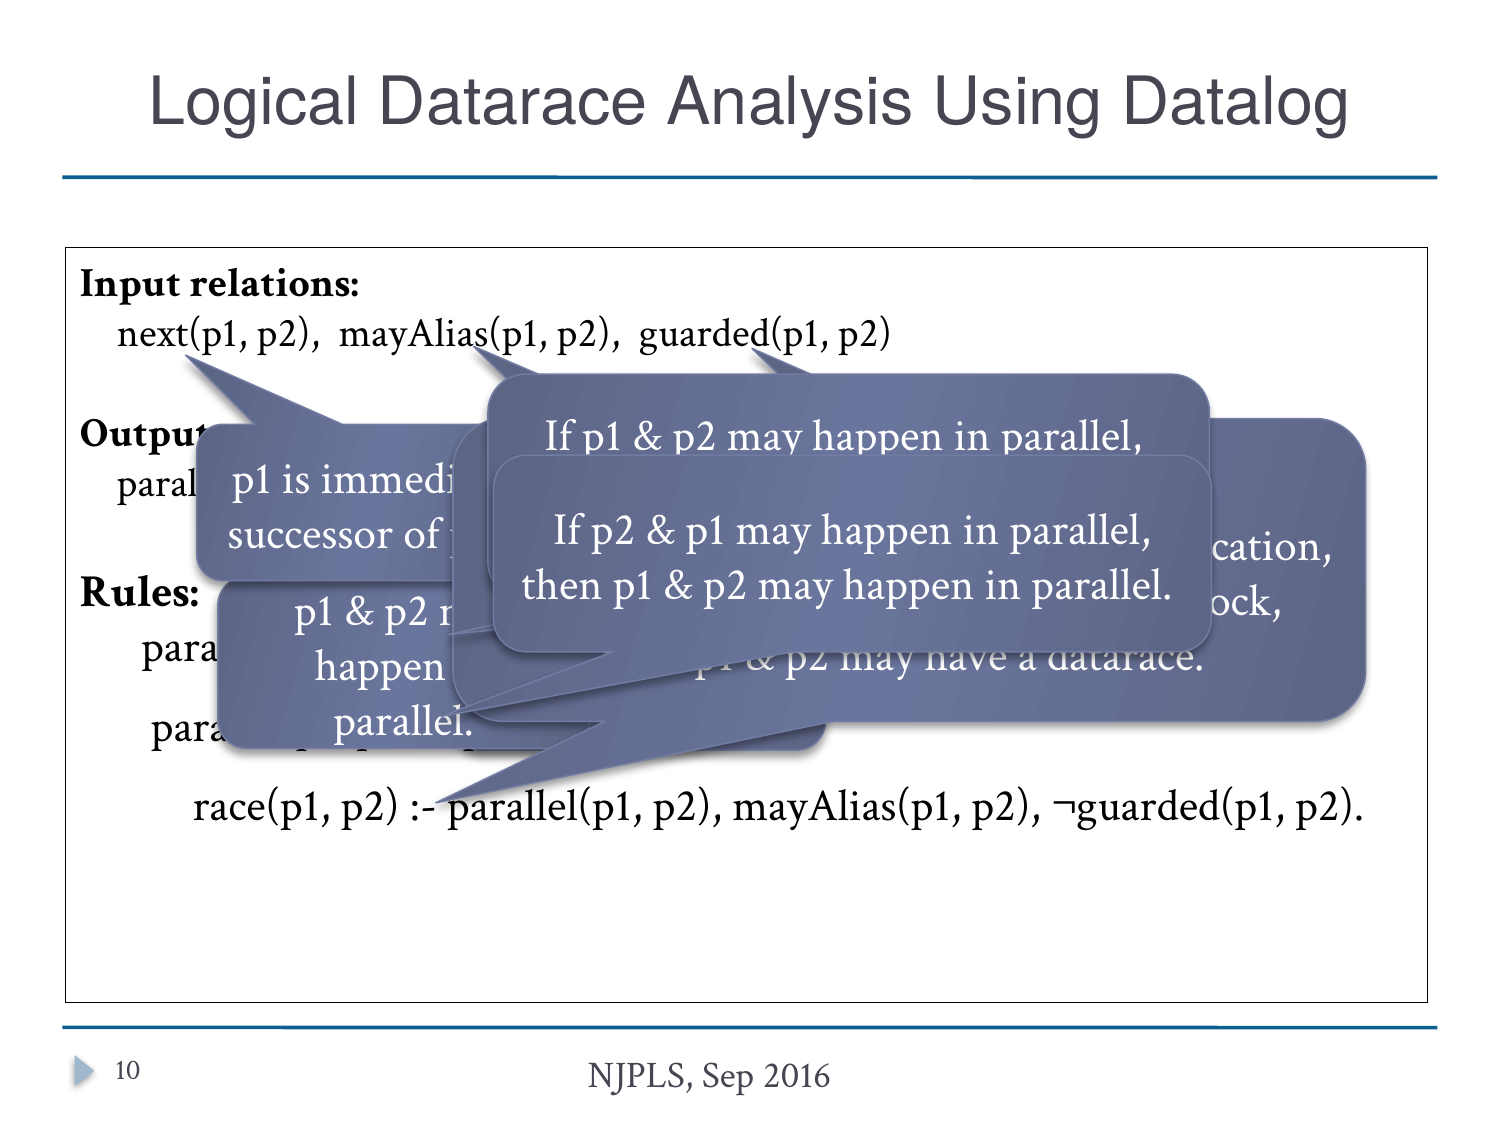

# Logical Datarace Analysis Using Datalog
Input relations:
    next(p1, p2),  mayAlias(p1, p2),  guarded(p1, p2)
Output relations:
    parallel(p1, p2),  race(p1, p2)

Rules:
      parallel(p3, p2) :- parallel(p1, p2), next (p3, p1).
 (2) parallel(p1, p2) :- parallel(p2, p1).

           race(p1, p2) :- parallel(p1, p2), mayAlias(p1, p2), ¬guarded(p1, p2).

If p1 & p2 may happen in parallel,
and  p3 is successor of p1,
then p3 & p2 may happen in parallel.
If p1 & p2 may happen in parallel,
and they may access the same memory location, and they are not guarded by the same lock,
then p1 & p2 may have a datarace.
p1 & p2 may access the same memory location.
p1 & p2 are guarded by the same lock.
p1 is immediate successor of p2.
If p2 & p1 may happen in parallel,
then p1 & p2 may happen in parallel.
p1 & p2 may happen in parallel.
p1 & p2 may
have a datarace.
10
NJPLS, Sep 2016